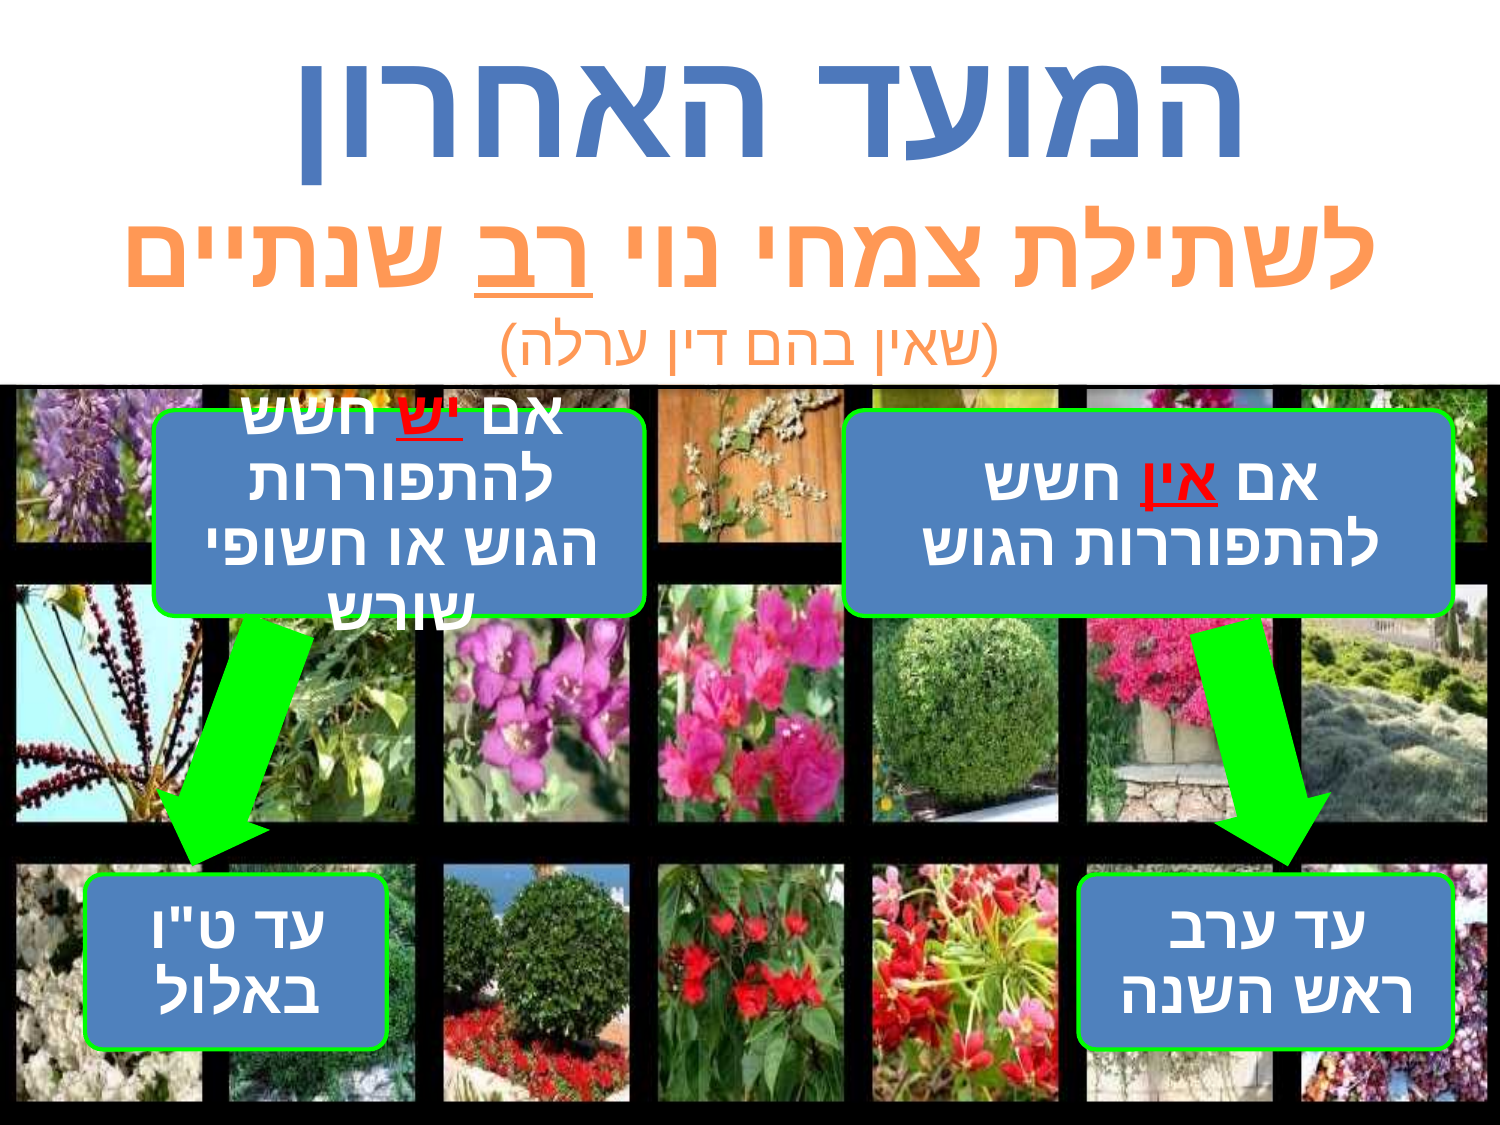

המועד האחרון
לשתילת צמחי נוי רב שנתיים
(שאין בהם דין ערלה)
אם יש חשש להתפוררות הגוש או חשופי שורש

עד ט"ו באלול
אם אין חשש להתפוררות הגוש

עד ערב ראש השנה